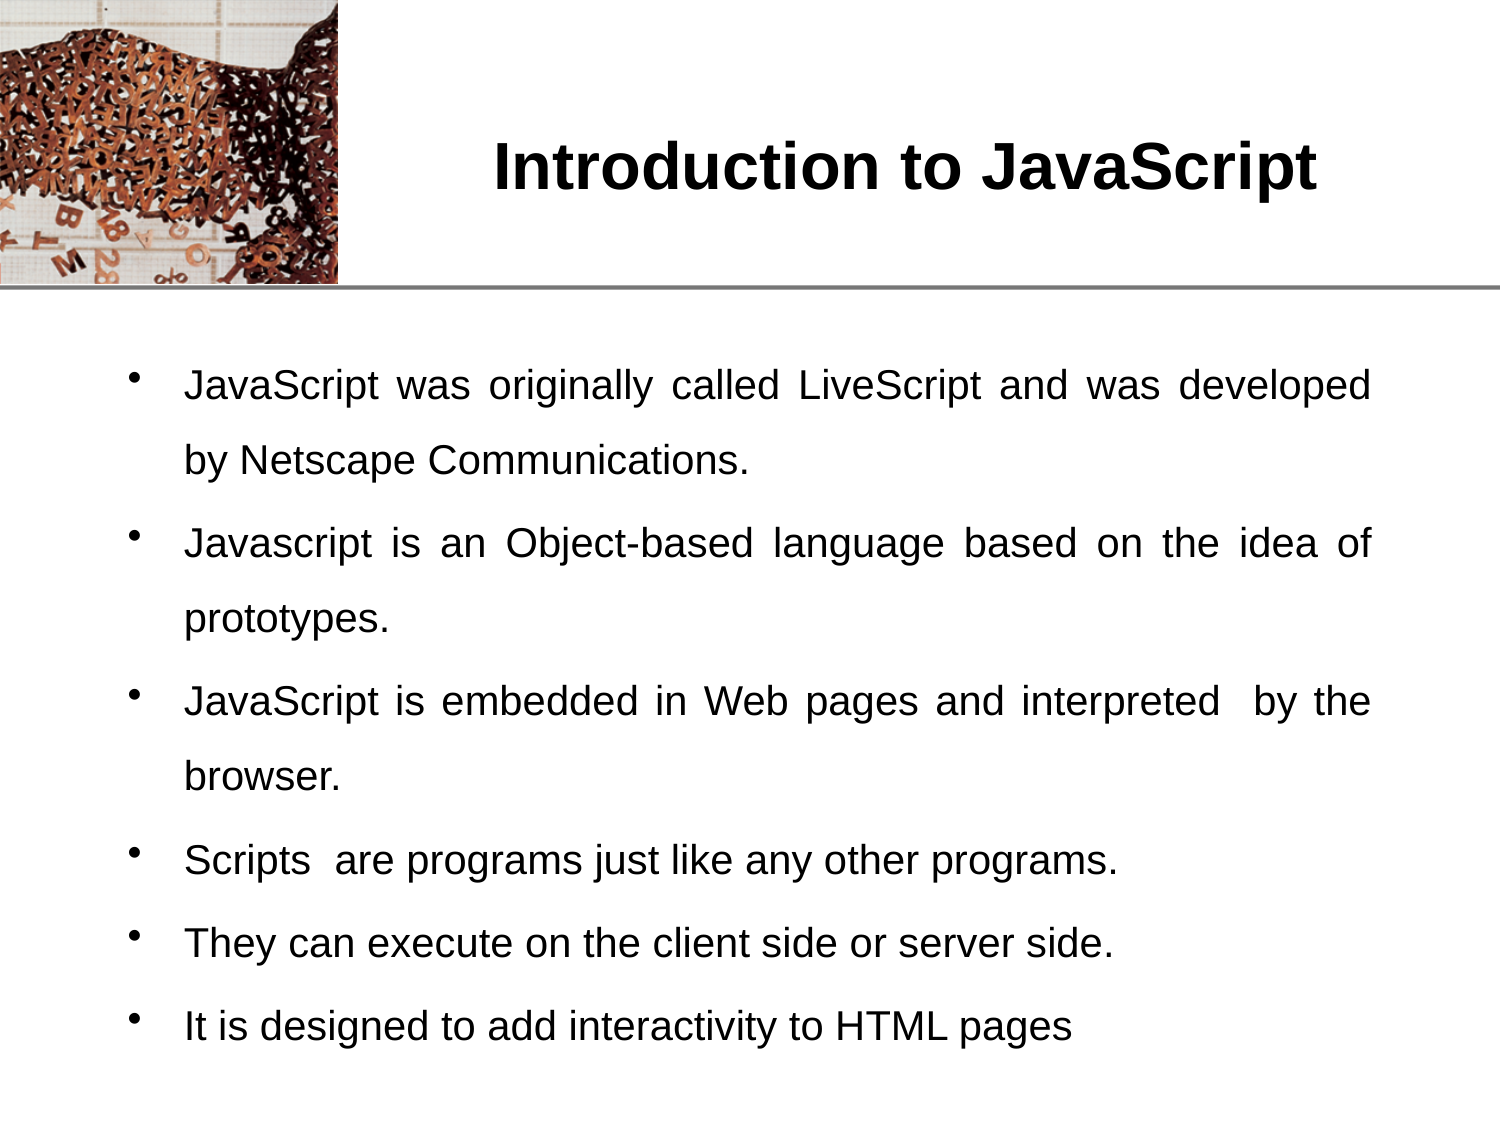

# Introduction to JavaScript
JavaScript was originally called LiveScript and was developed by Netscape Communications.
Javascript is an Object-based language based on the idea of prototypes.
JavaScript is embedded in Web pages and interpreted  by the browser.
Scripts  are programs just like any other programs.
They can execute on the client side or server side.
It is designed to add interactivity to HTML pages

2